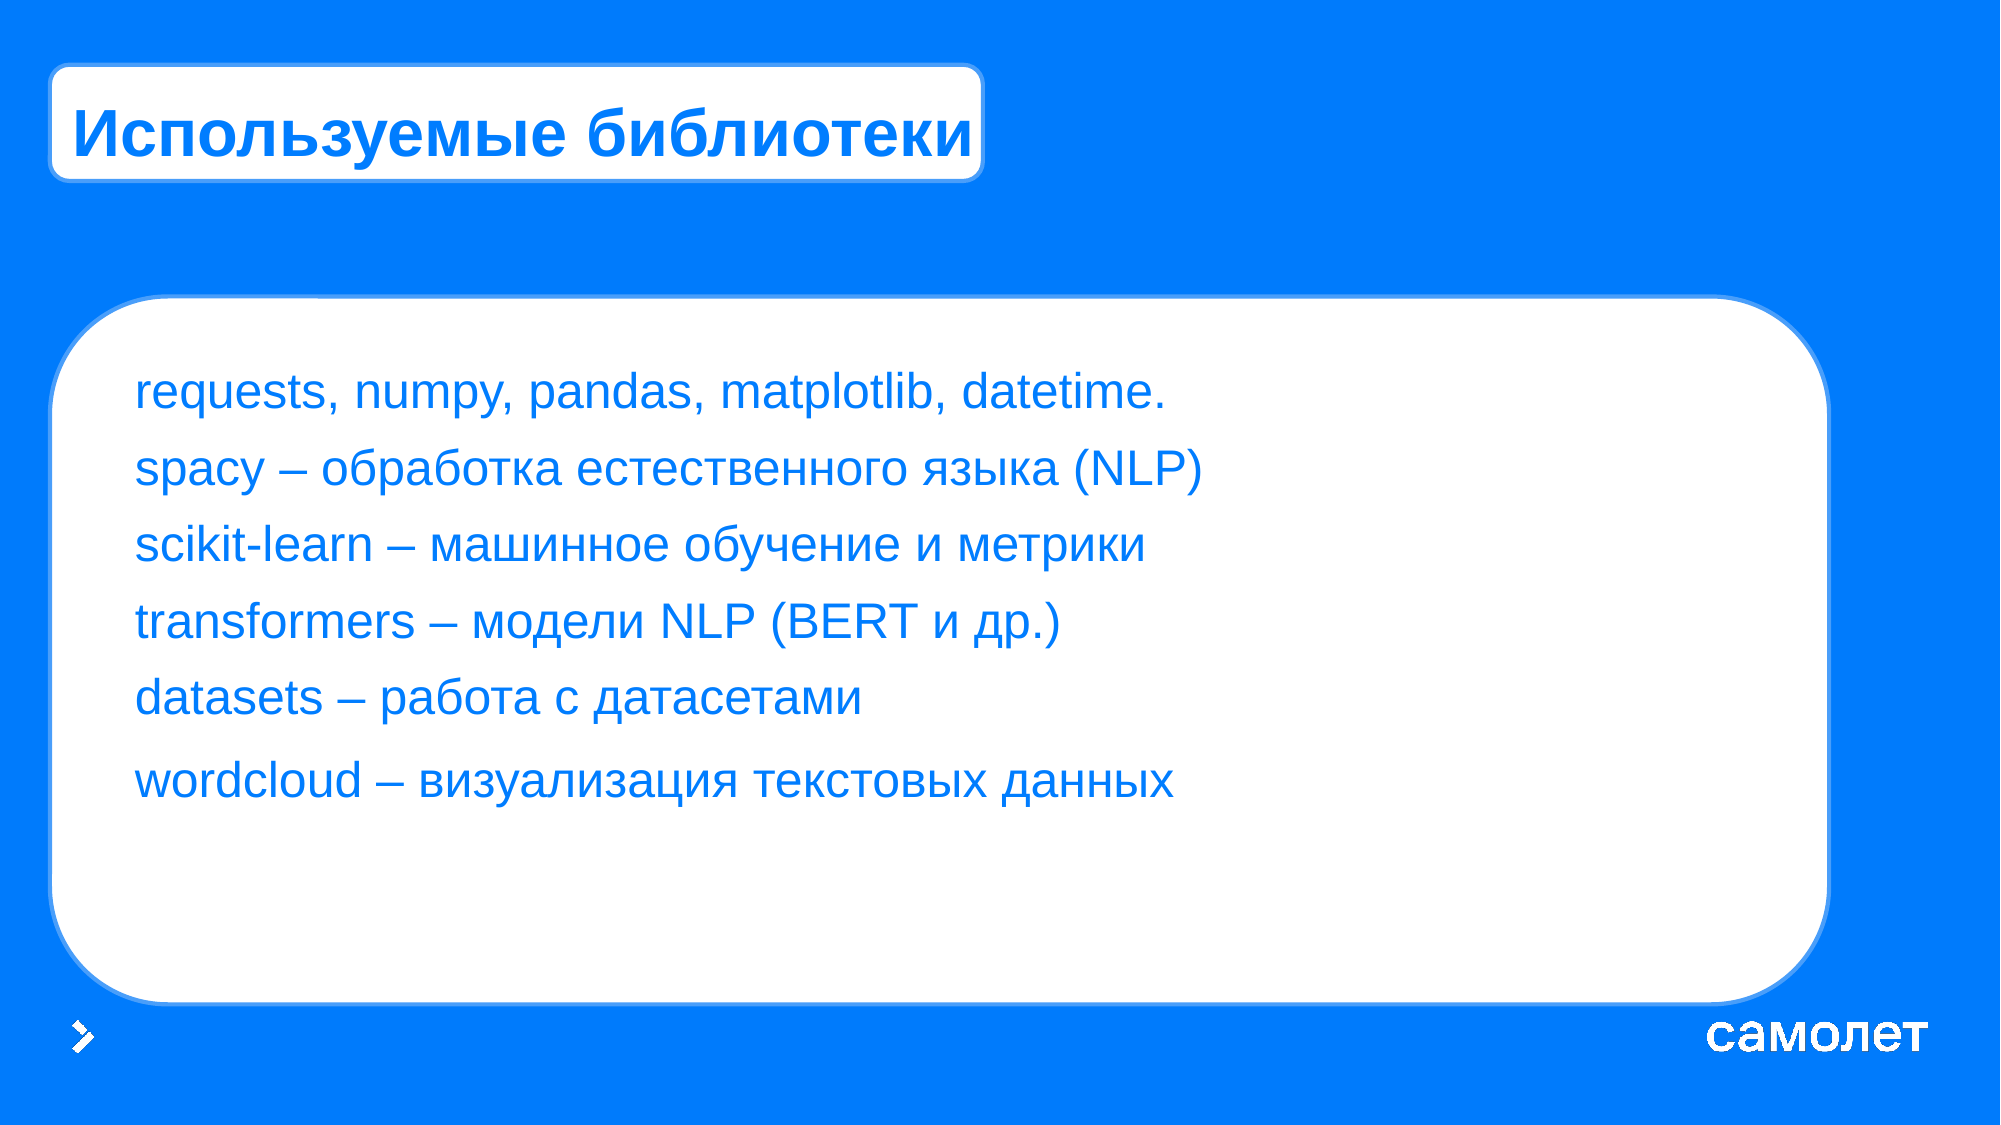

Используемые библиотеки

requests, numpy, pandas, matplotlib, datetime.
spacy – обработка естественного языка (NLP)
scikit-learn – машинное обучение и метрики
transformers – модели NLP (BERT и др.)
datasets – работа с датасетами
wordcloud – визуализация текстовых данных